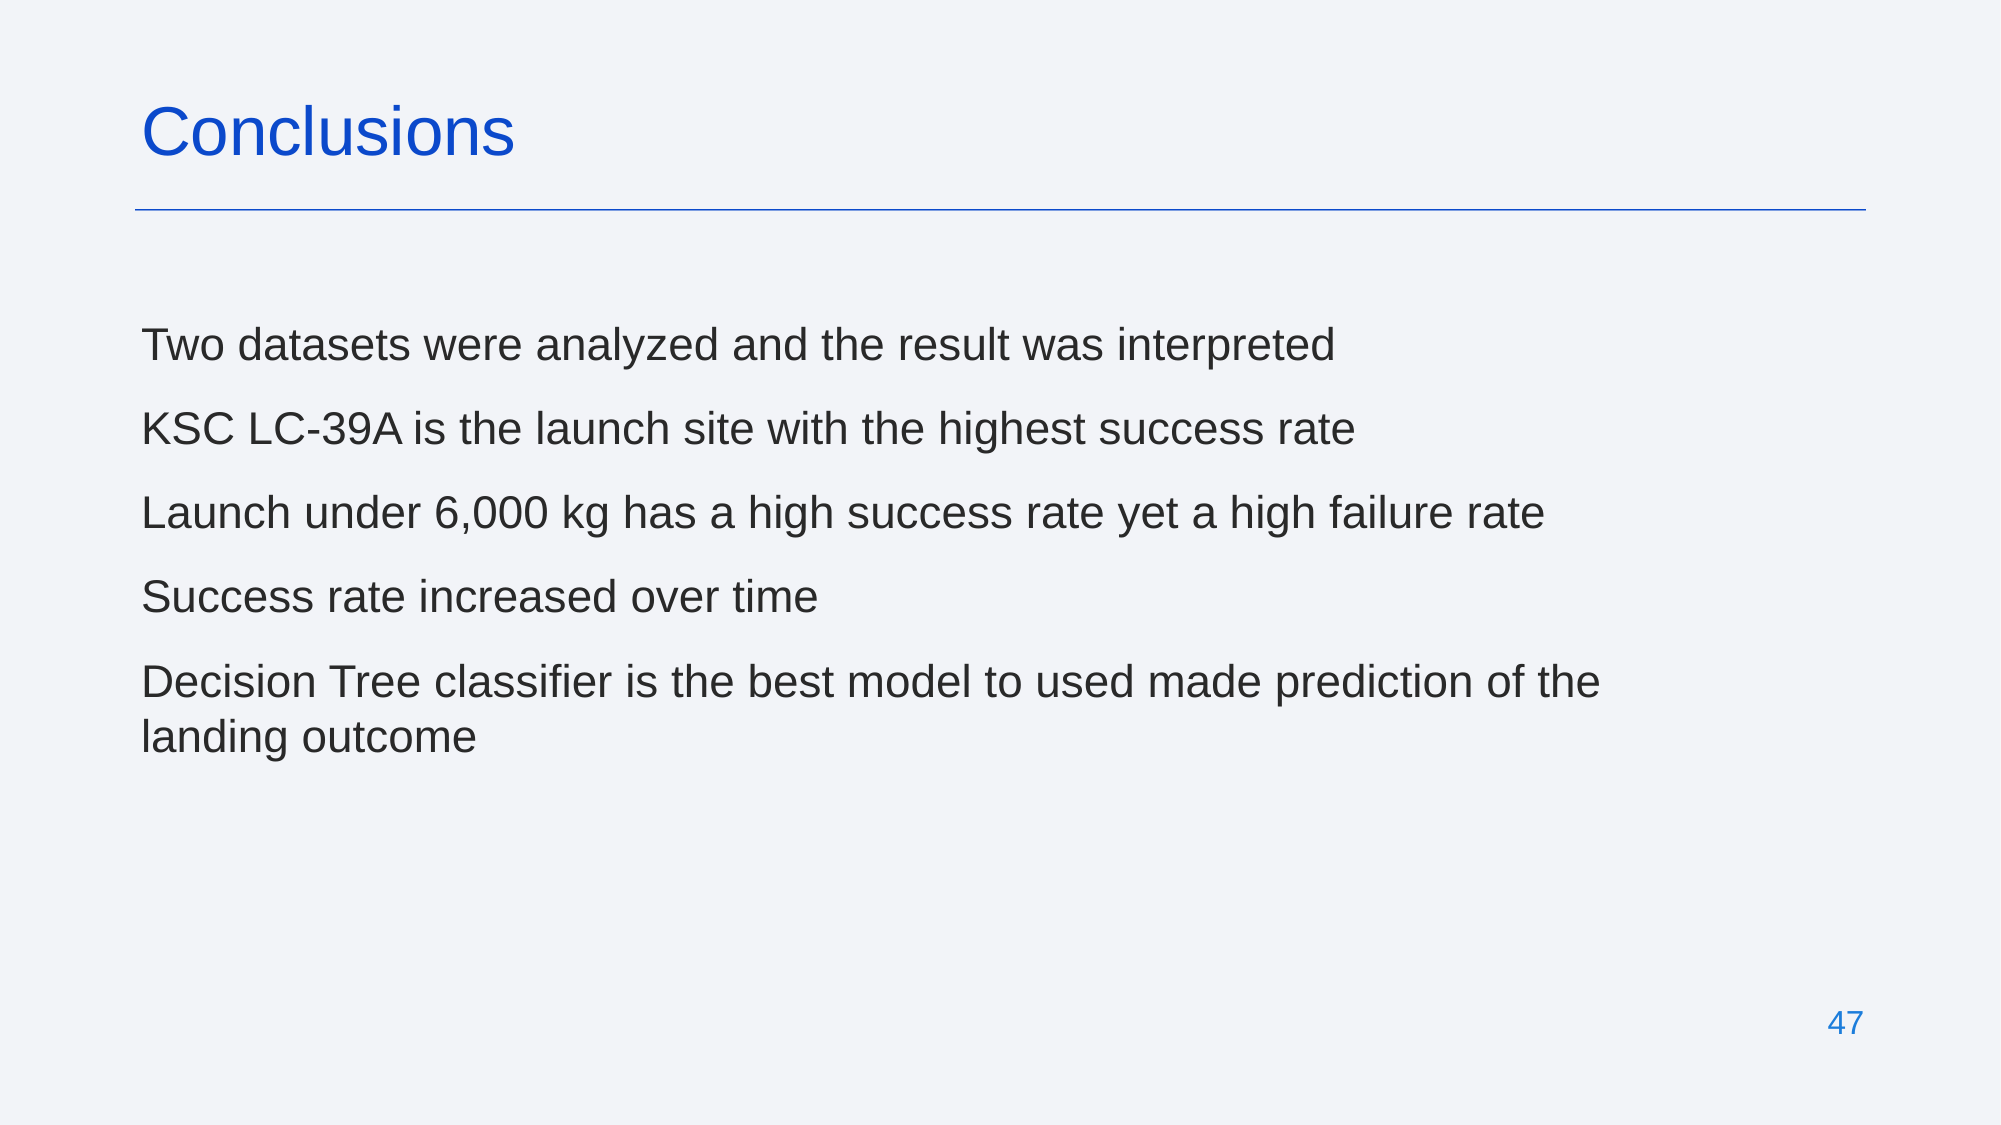

Conclusions
Two datasets were analyzed and the result was interpreted
KSC LC-39A is the launch site with the highest success rate
Launch under 6,000 kg has a high success rate yet a high failure rate
Success rate increased over time
Decision Tree classifier is the best model to used made prediction of the landing outcome
47